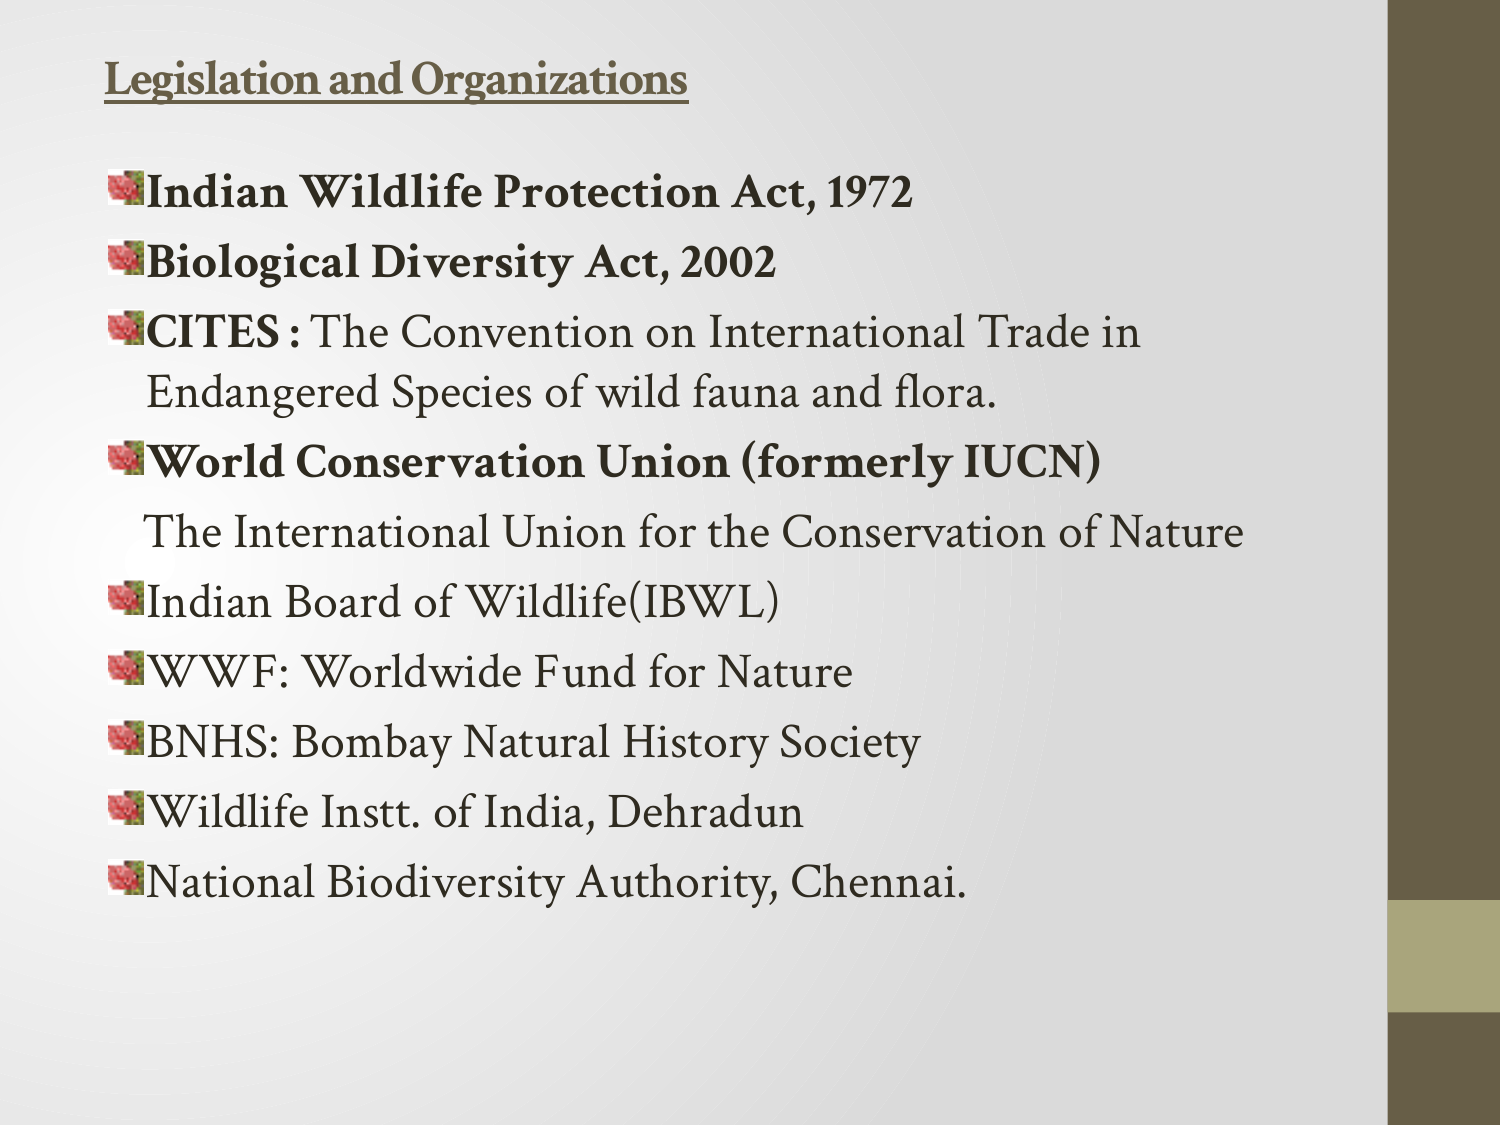

# Legislation and Organizations
Indian Wildlife Protection Act, 1972
Biological Diversity Act, 2002
CITES : The Convention on International Trade in Endangered Species of wild fauna and flora.
World Conservation Union (formerly IUCN)
   The International Union for the Conservation of Nature
Indian Board of Wildlife(IBWL)
WWF: Worldwide Fund for Nature
BNHS: Bombay Natural History Society
Wildlife Instt. of India, Dehradun
National Biodiversity Authority, Chennai.